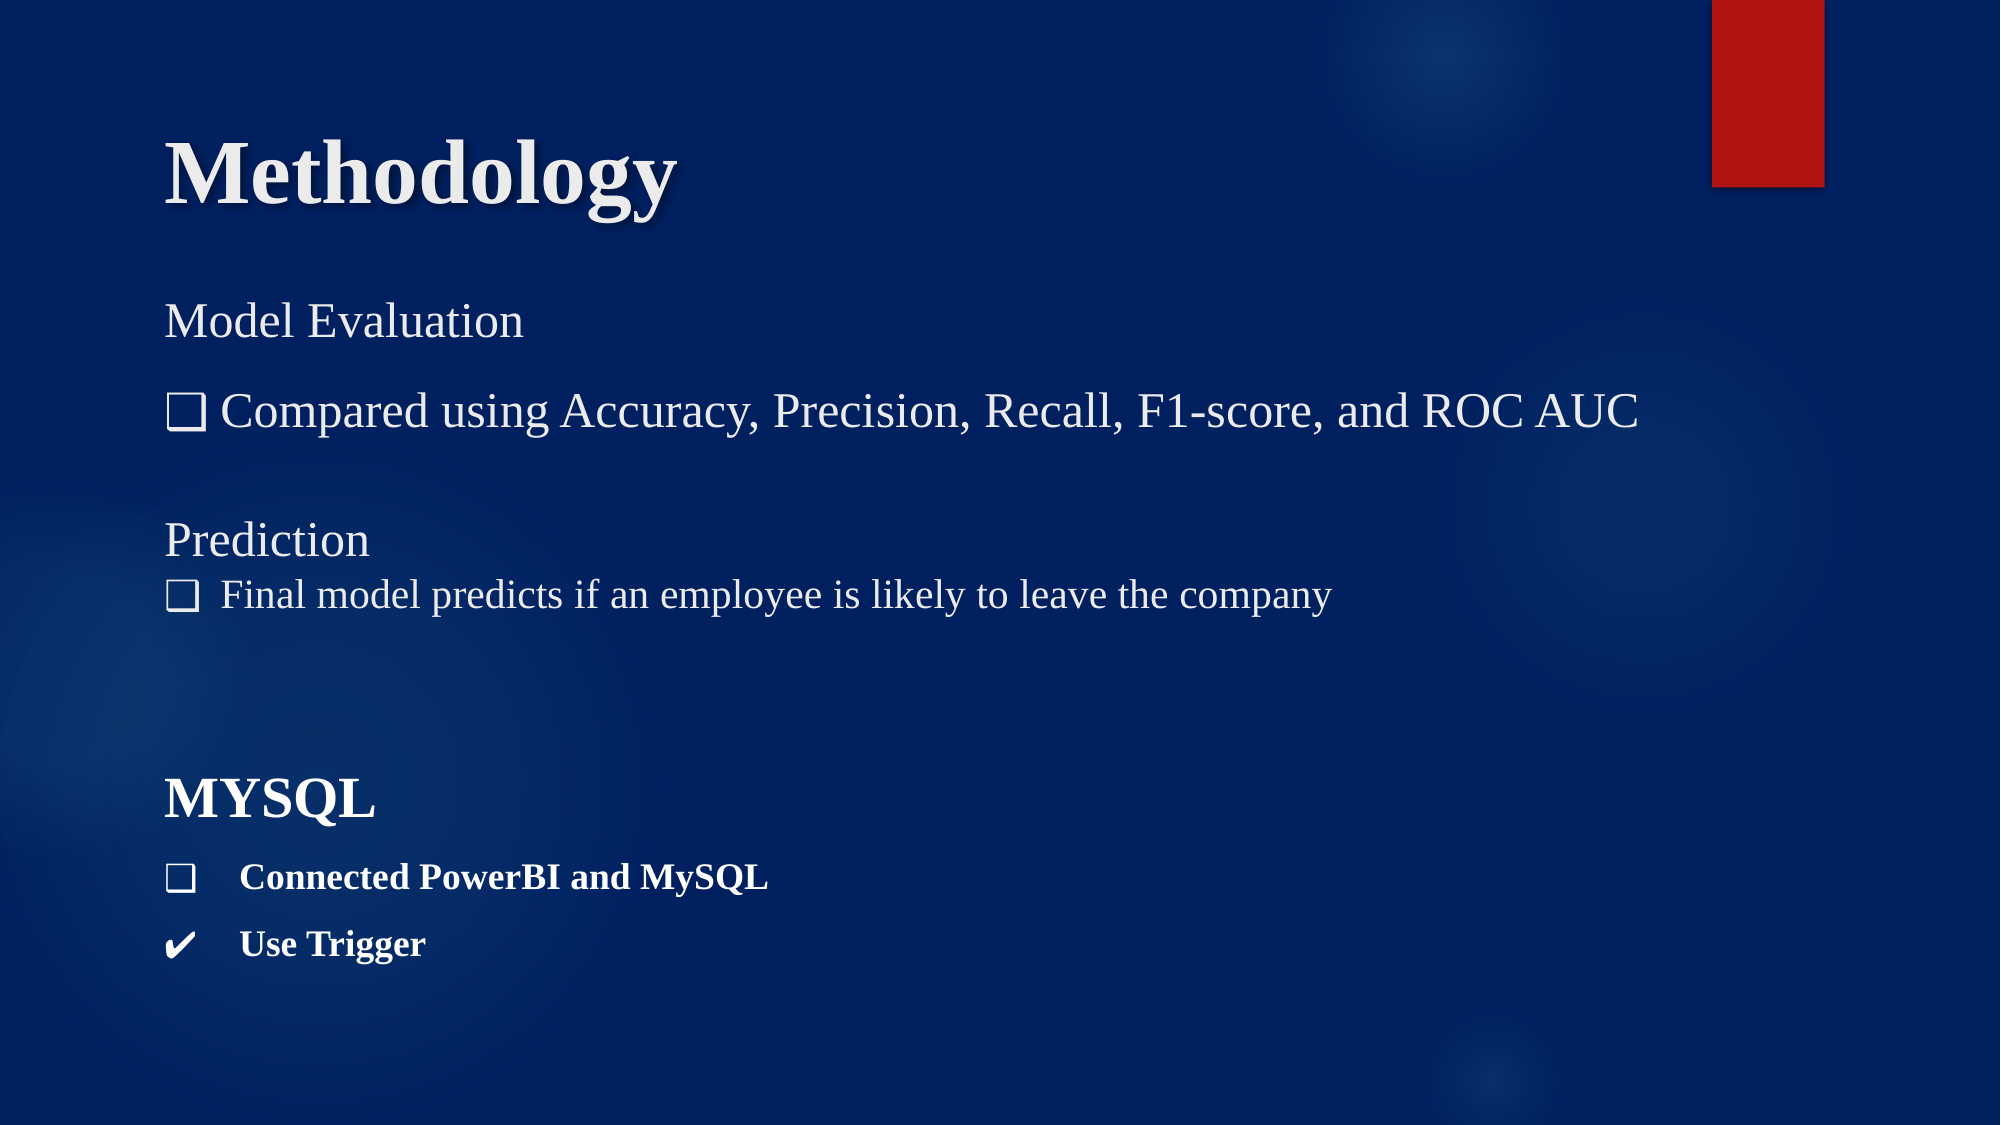

# Methodology
Model Evaluation
Compared using Accuracy, Precision, Recall, F1-score, and ROC AUC
Prediction
Final model predicts if an employee is likely to leave the company
MYSQL
Connected PowerBI and MySQL
Use Trigger